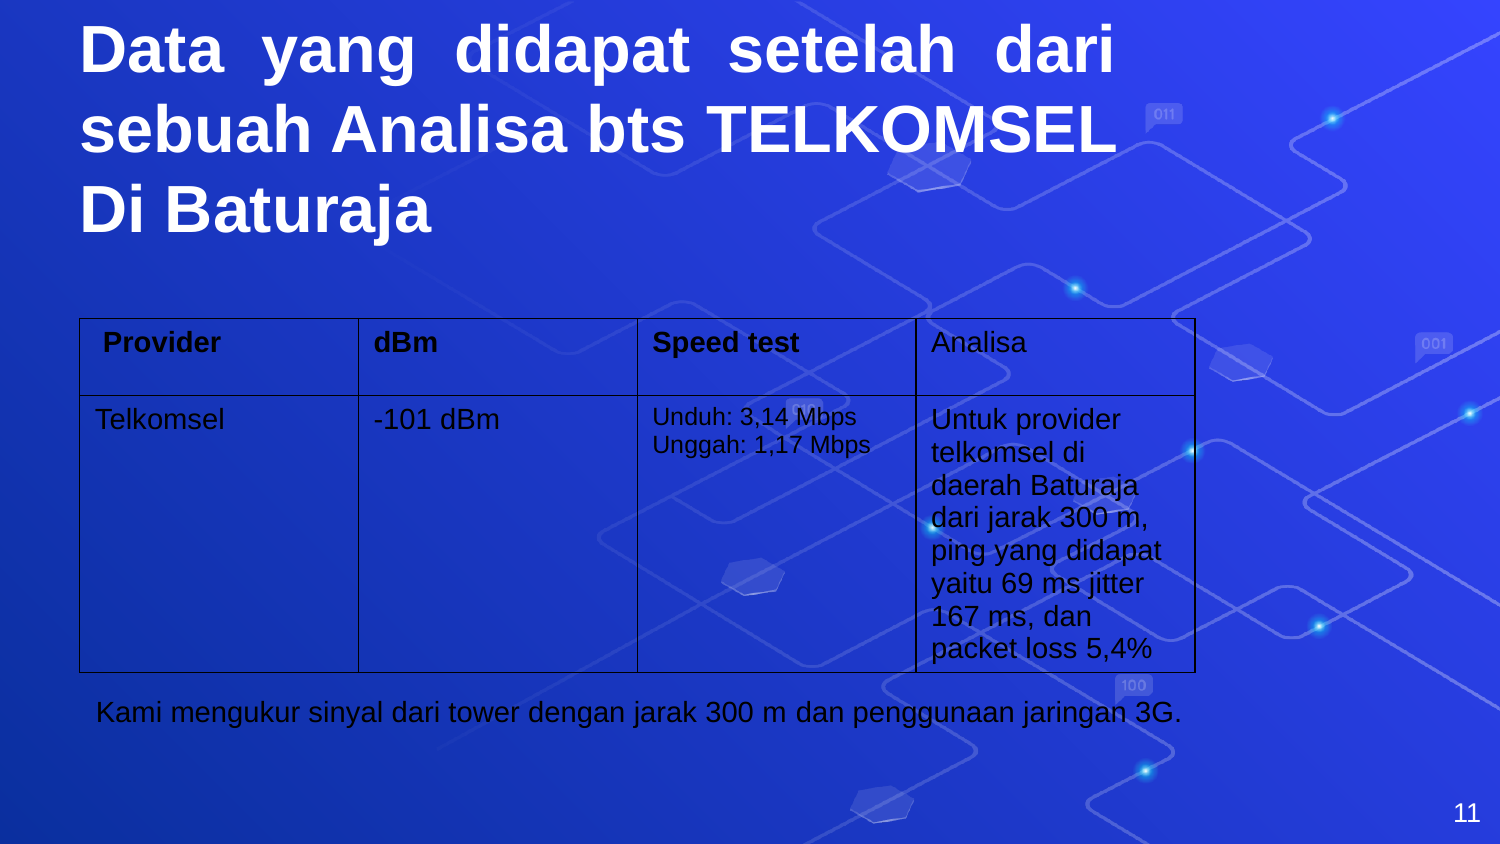

Data yang didapat setelah dari sebuah Analisa bts TELKOMSEL Di Baturaja
| Provider | dBm | Speed test | Analisa |
| --- | --- | --- | --- |
| Telkomsel | -101 dBm | Unduh: 3,14 Mbps Unggah: 1,17 Mbps | Untuk provider telkomsel di daerah Baturaja dari jarak 300 m, ping yang didapat yaitu 69 ms jitter 167 ms, dan packet loss 5,4% |
Kami mengukur sinyal dari tower dengan jarak 300 m dan penggunaan jaringan 3G.
11